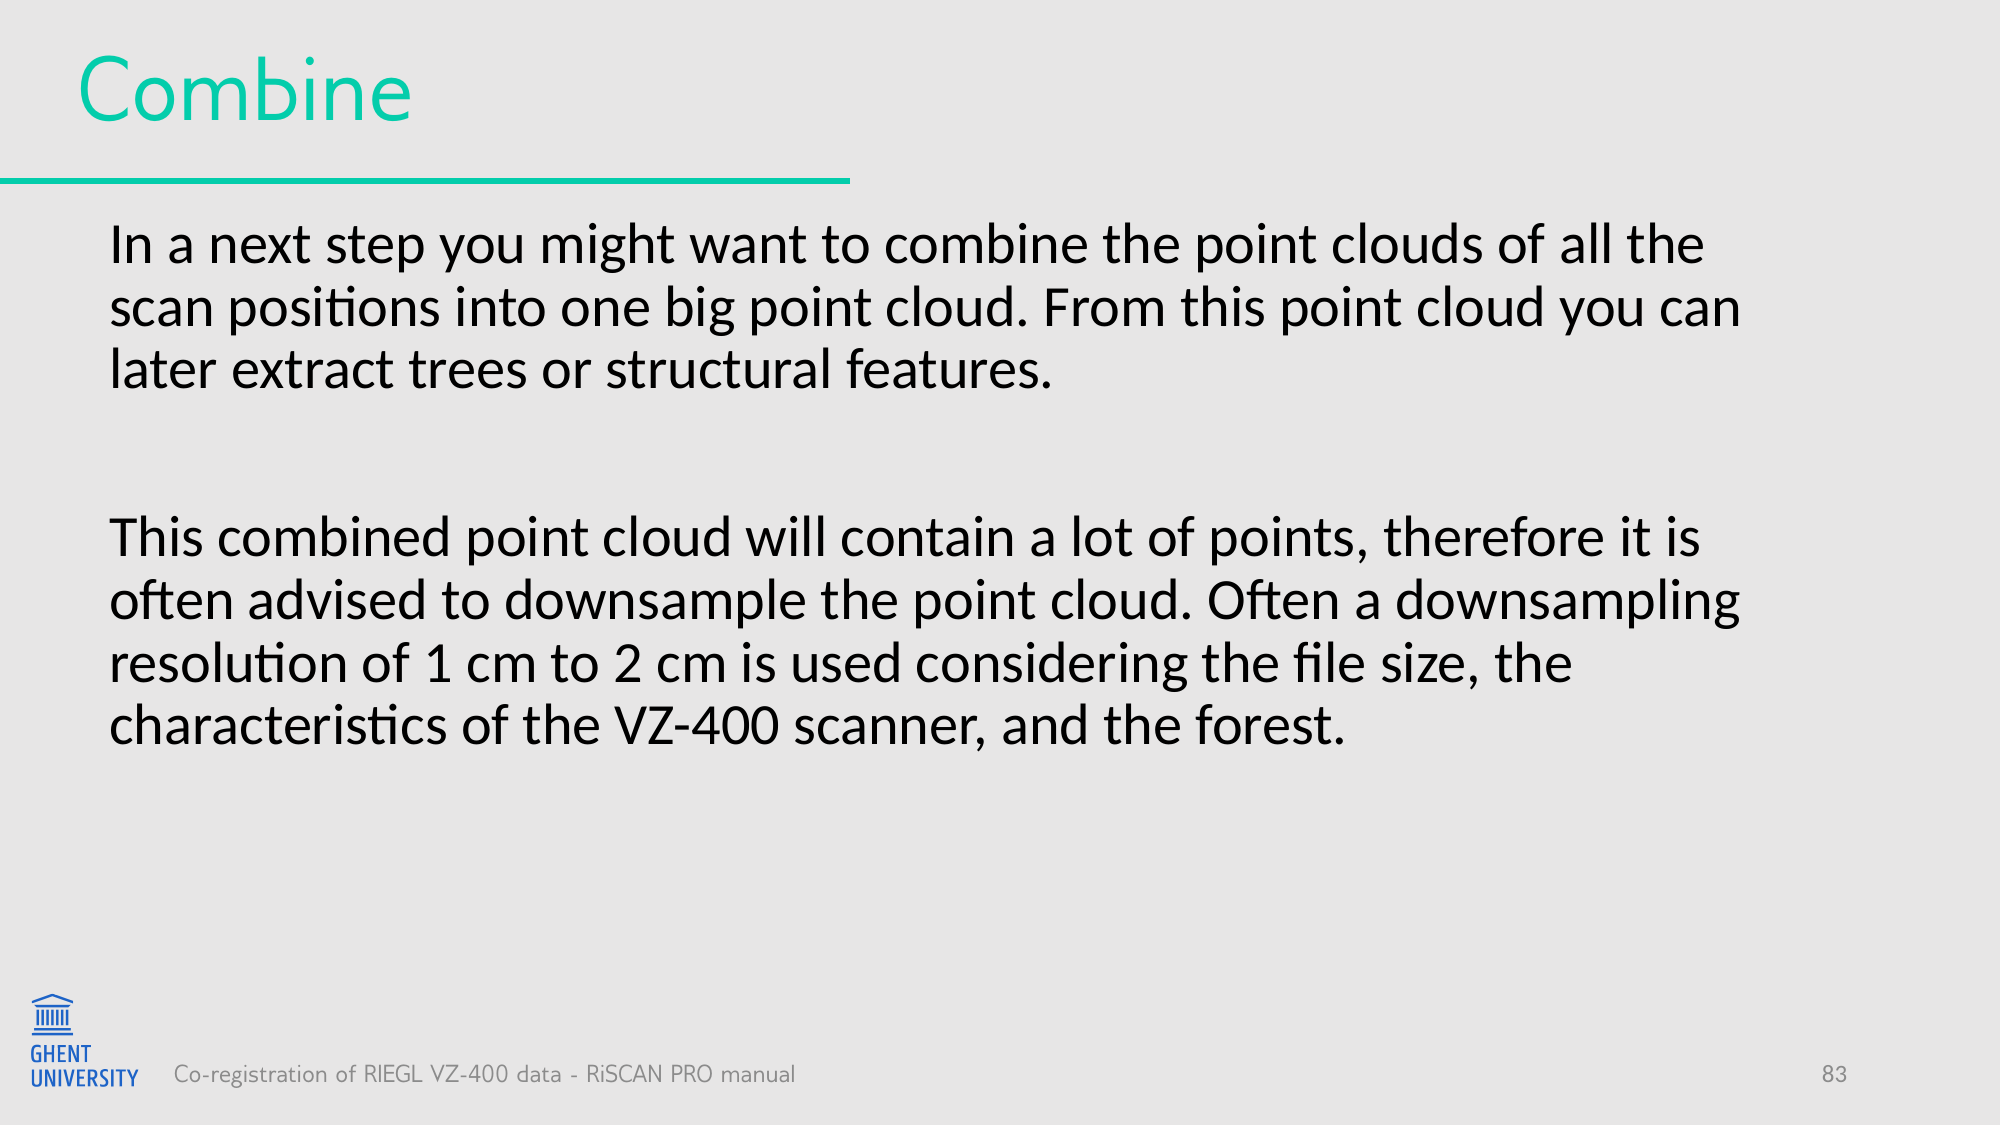

# Combine

In a next step you might want to combine the point clouds of all the scan positions into one big point cloud. From this point cloud you can later extract trees or structural features.

This combined point cloud will contain a lot of points, therefore it is often advised to downsample the point cloud. Often a downsampling resolution of 1 cm to 2 cm is used considering the file size, the characteristics of the VZ-400 scanner, and the forest.

Co-registration of RIEGL VZ-400 data - RiSCAN PRO manual
83